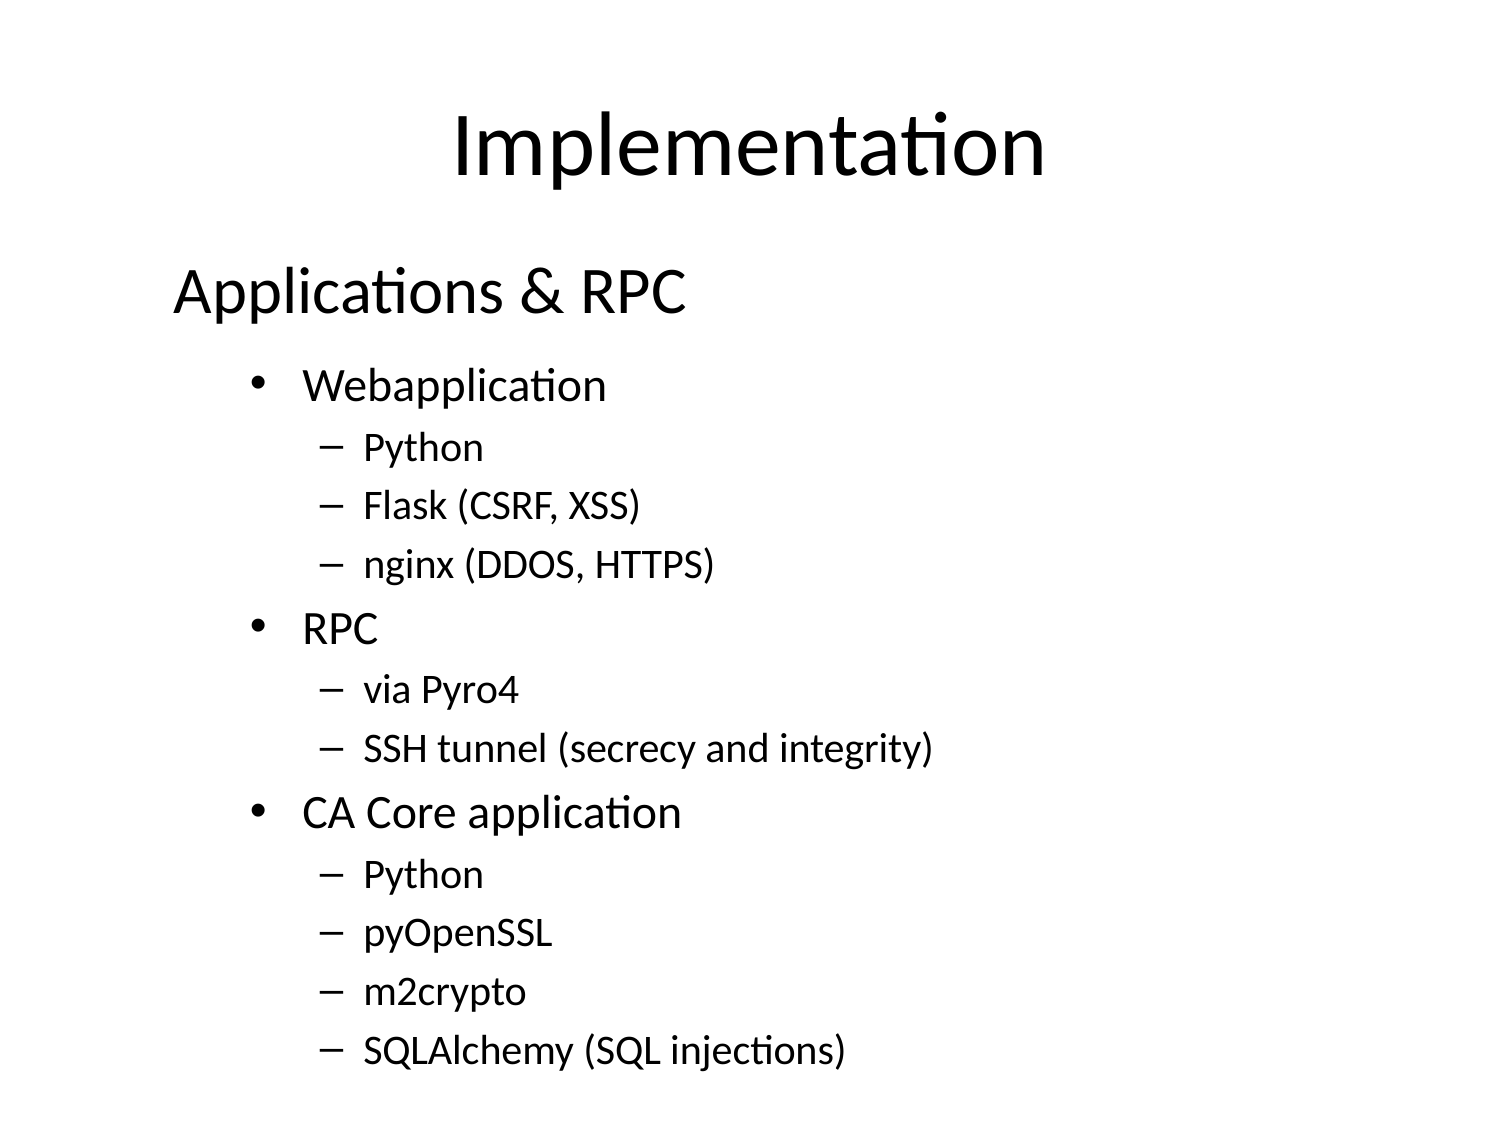

# Implementation
Applications & RPC
Webapplication
Python
Flask (CSRF, XSS)
nginx (DDOS, HTTPS)
RPC
via Pyro4
SSH tunnel (secrecy and integrity)
CA Core application
Python
pyOpenSSL
m2crypto
SQLAlchemy (SQL injections)